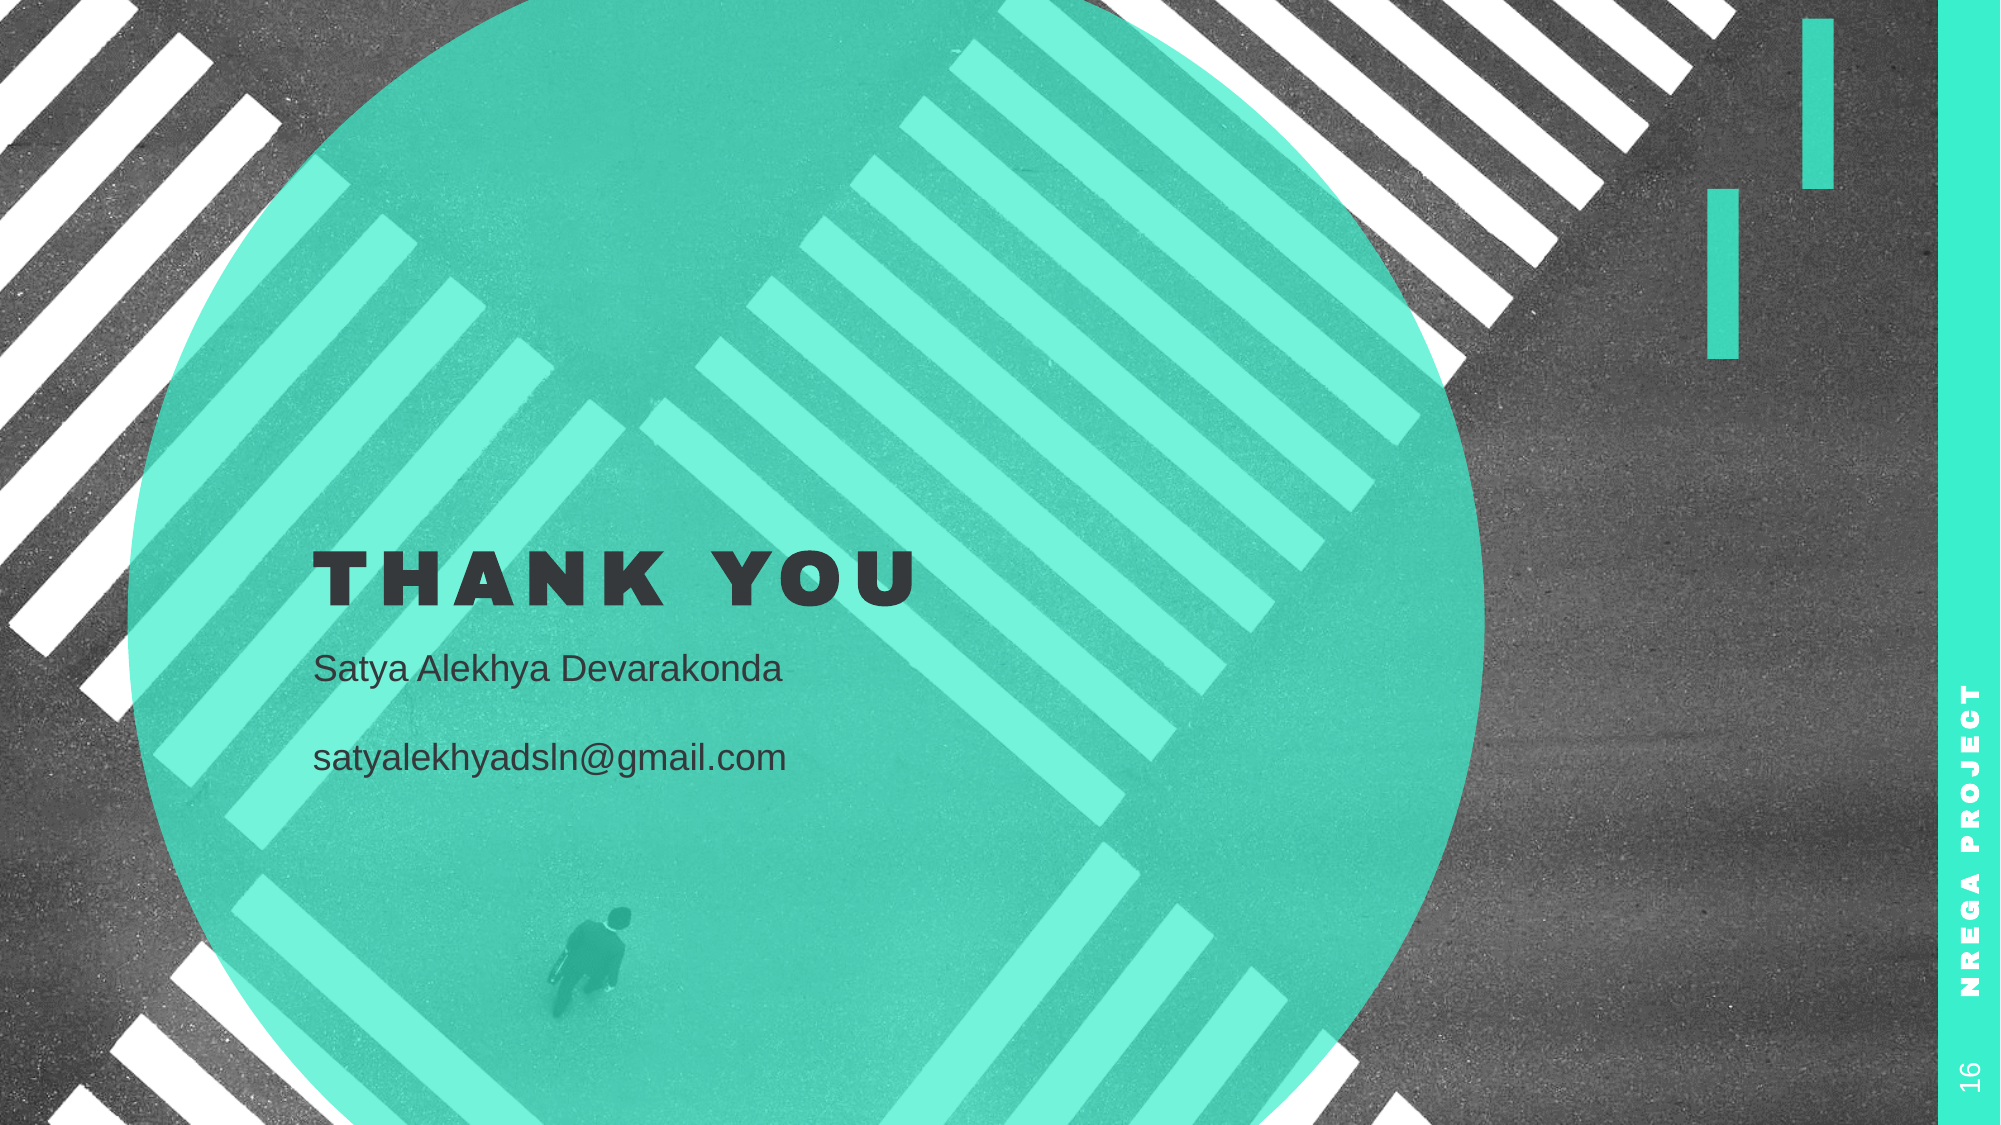

# THANK YOU
NREGA PROJECT
Satya Alekhya Devarakonda
satyalekhyadsln@gmail.com

16